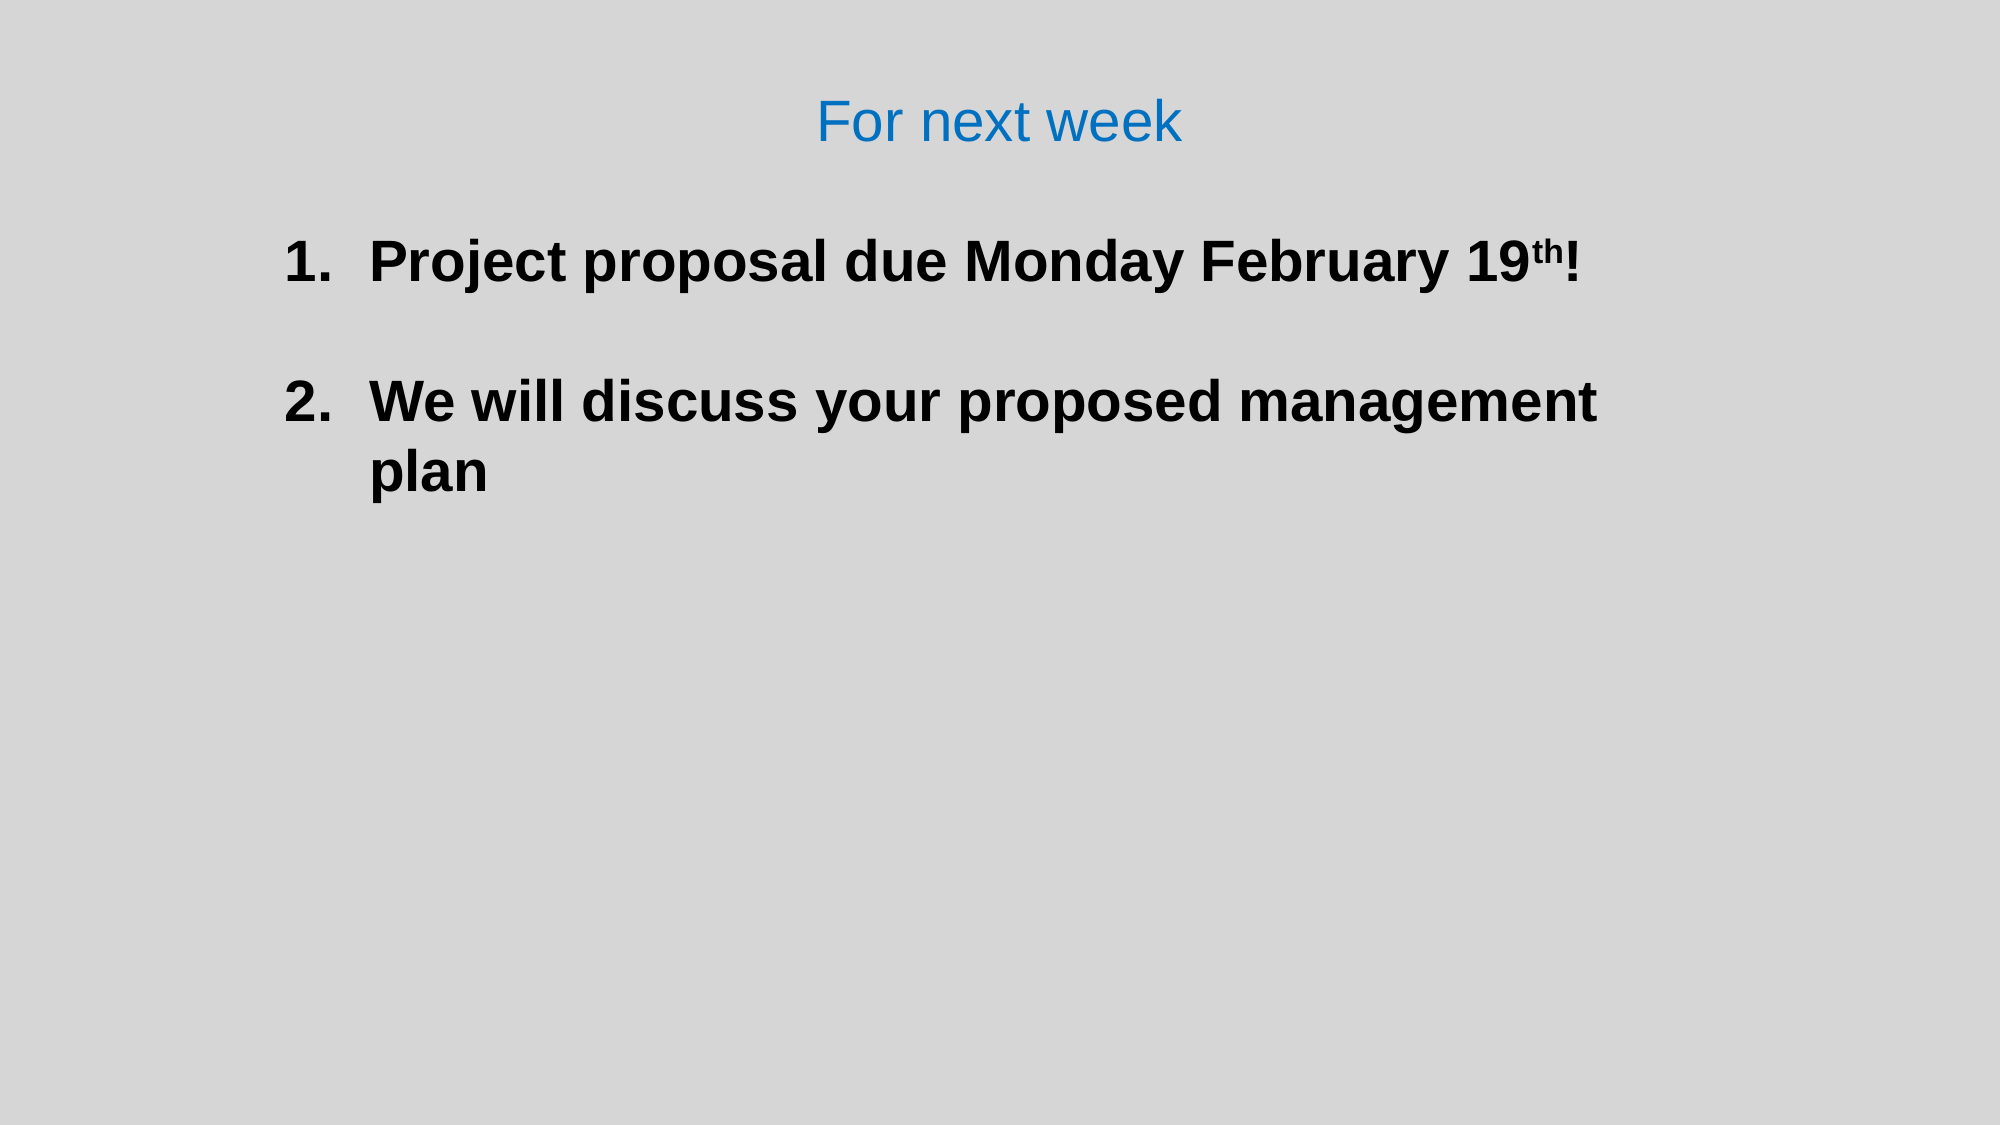

For next week

Project proposal due Monday February 19th!

We will discuss your proposed management plan